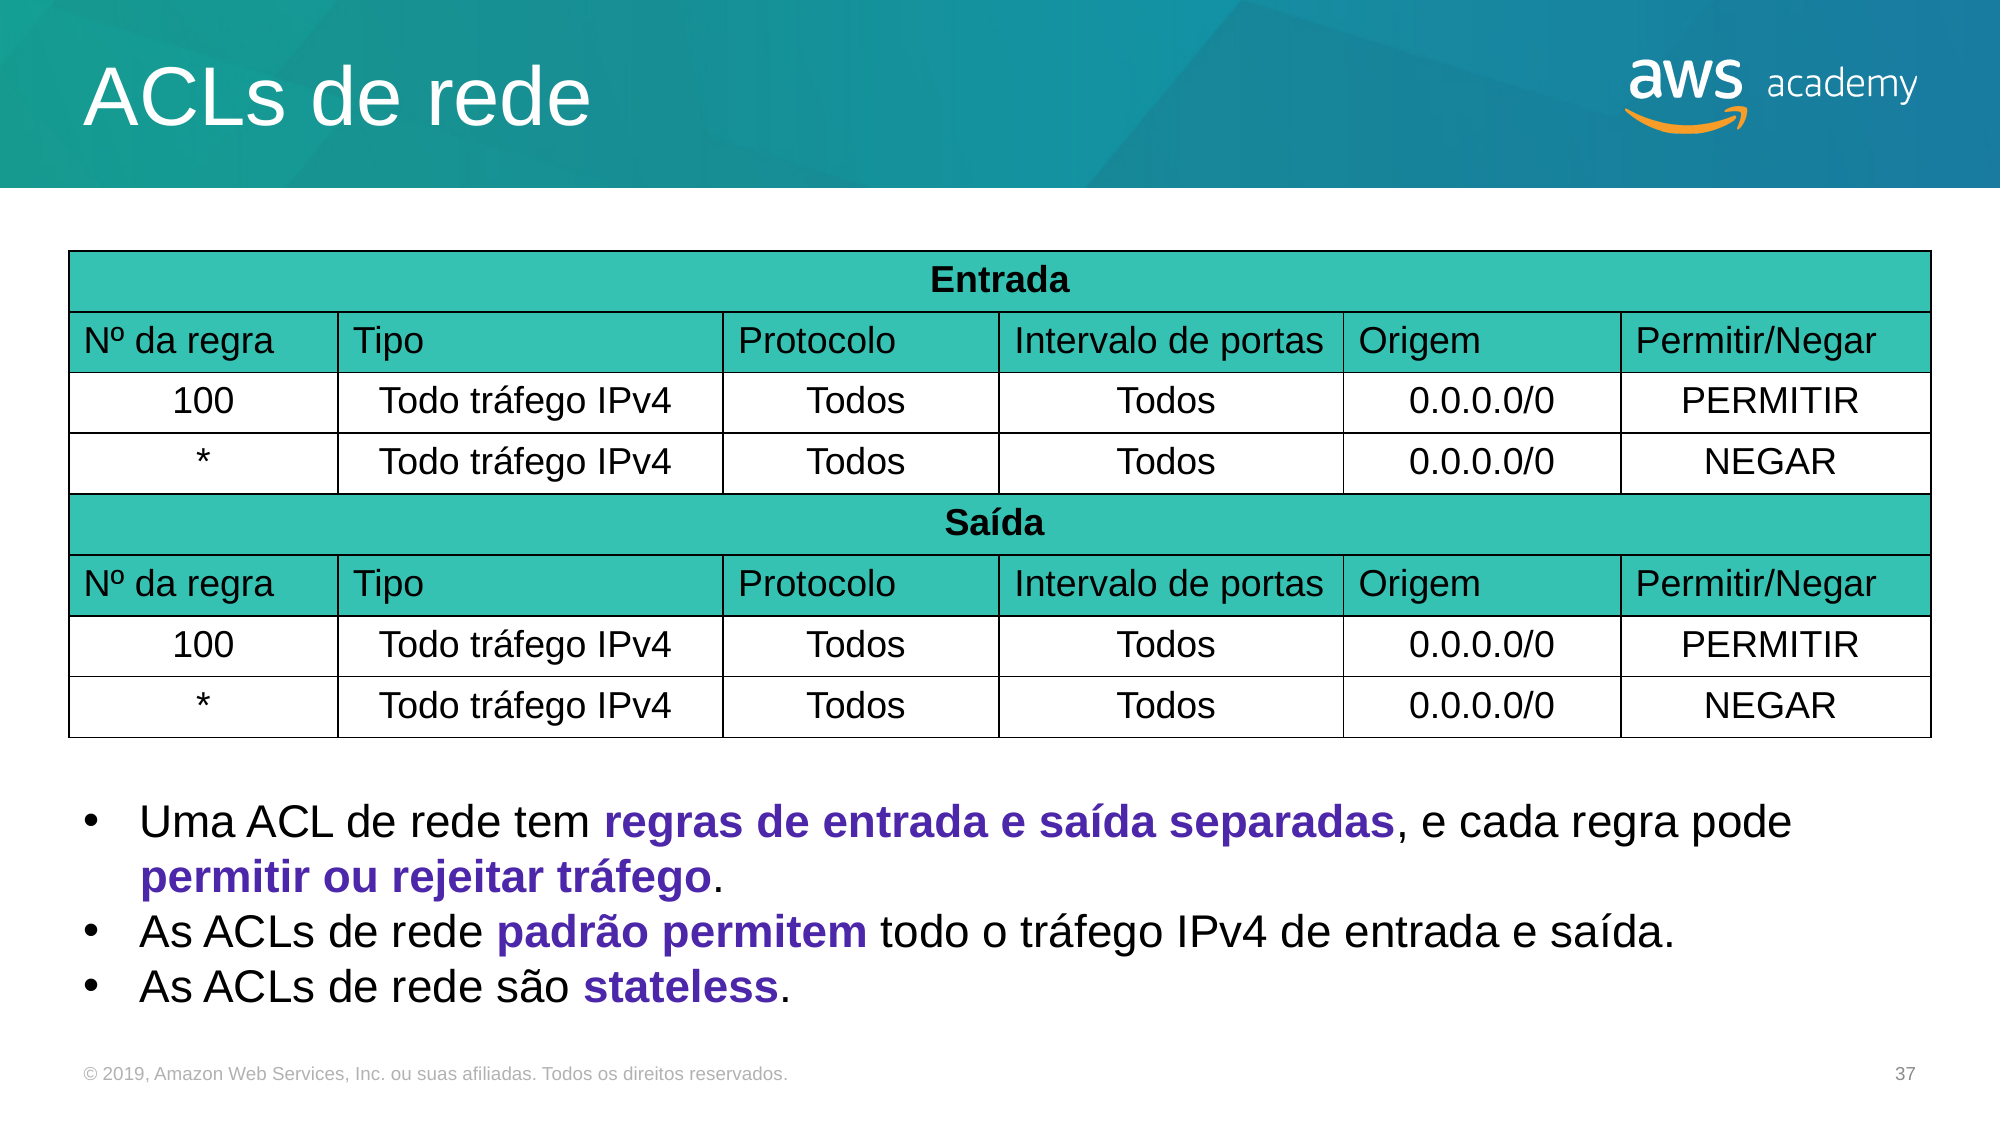

# ACLs de rede
| Entrada |  |  |  |  |  |
| --- | --- | --- | --- | --- | --- |
| Nº da regra | Tipo | Protocolo | Intervalo de portas | Origem | Permitir/Negar |
| 100 | Todo tráfego IPv4 | Todos | Todos | 0.0.0.0/0 | PERMITIR |
| \* | Todo tráfego IPv4 | Todos | Todos | 0.0.0.0/0 | NEGAR |
| Saída |  |  |  |  |  |
| Nº da regra | Tipo | Protocolo | Intervalo de portas | Origem | Permitir/Negar |
| 100 | Todo tráfego IPv4 | Todos | Todos | 0.0.0.0/0 | PERMITIR |
| \* | Todo tráfego IPv4 | Todos | Todos | 0.0.0.0/0 | NEGAR |
Uma ACL de rede tem regras de entrada e saída separadas, e cada regra pode permitir ou rejeitar tráfego.
As ACLs de rede padrão permitem todo o tráfego IPv4 de entrada e saída.
As ACLs de rede são stateless.
© 2019, Amazon Web Services, Inc. ou suas afiliadas. Todos os direitos reservados.
37